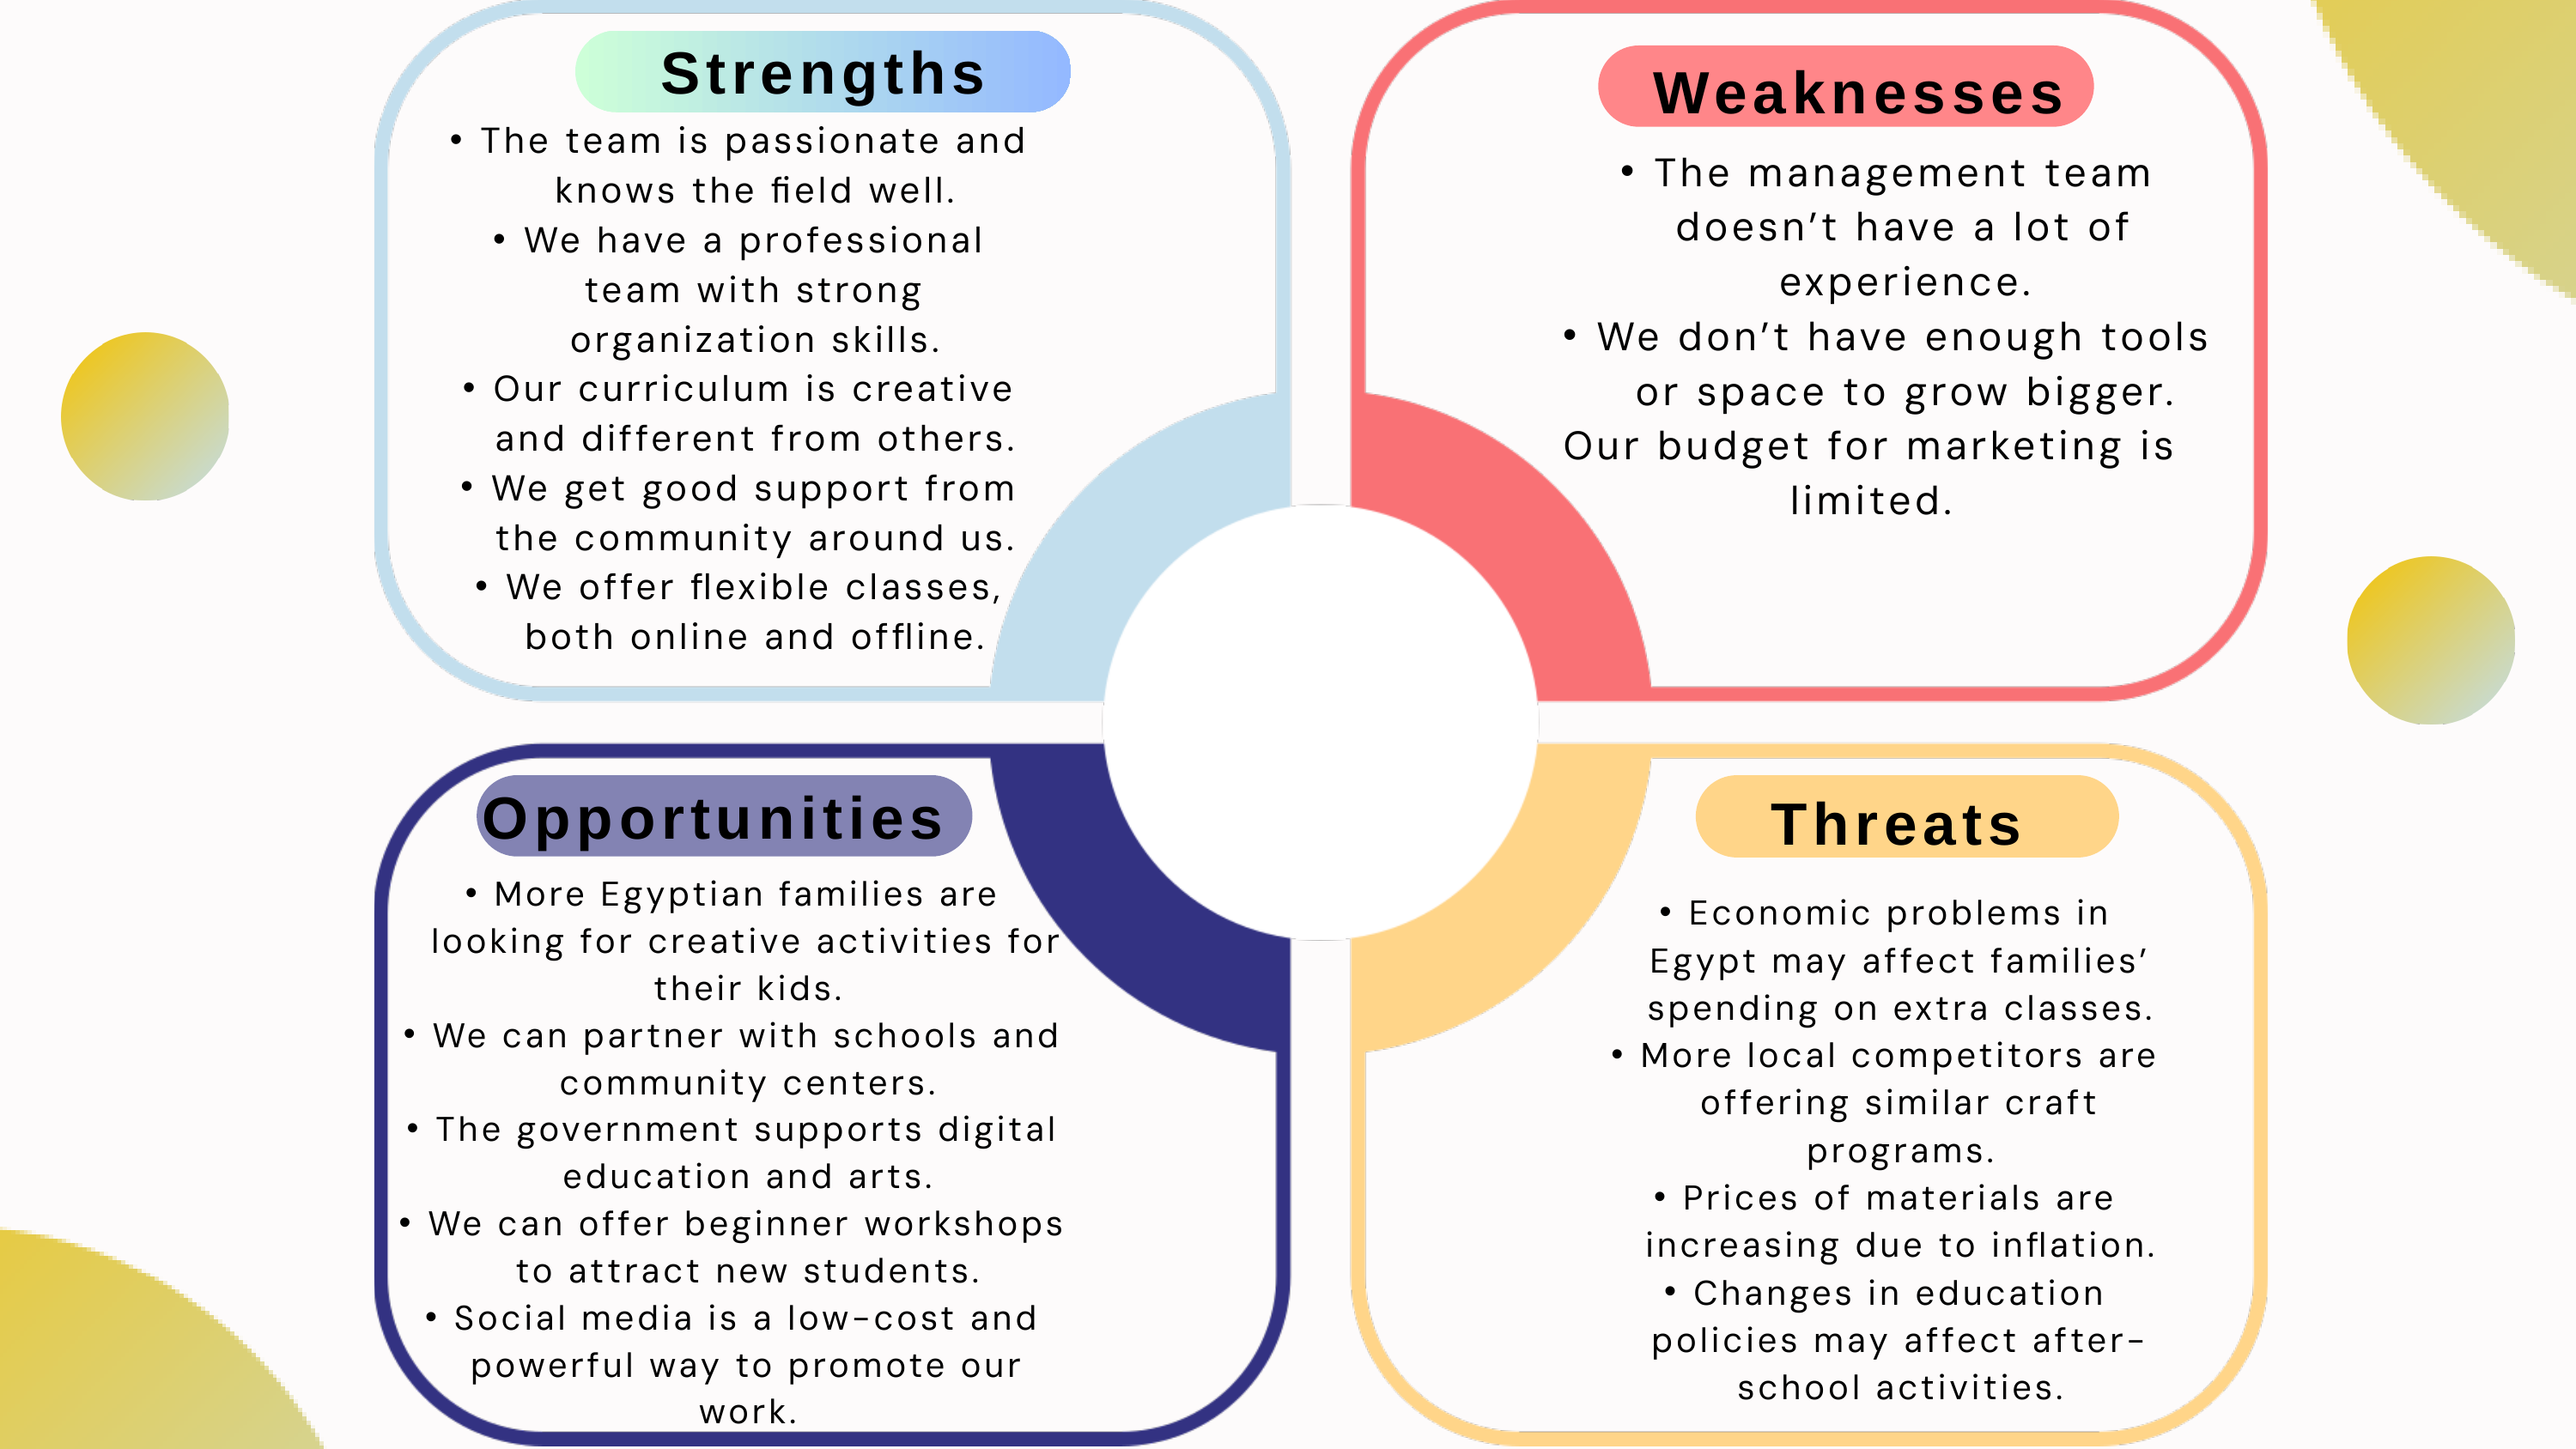

Strengths

Weaknesses

The team is passionate and knows the field well.
We have a professional team with strong organization skills.
Our curriculum is creative and different from others.
We get good support from the community around us.
We offer flexible classes, both online and offline.

The management team doesn’t have a lot of experience.
We don’t have enough tools or space to grow bigger.
Our budget for marketing is limited.

Opportunities
Threats

More Egyptian families are looking for creative activities for their kids.
We can partner with schools and community centers.
The government supports digital education and arts.
We can offer beginner workshops to attract new students.
Social media is a low-cost and powerful way to promote our work.

Economic problems in Egypt may affect families’ spending on extra classes.
More local competitors are offering similar craft programs.
Prices of materials are increasing due to inflation.
Changes in education policies may affect after-school activities.